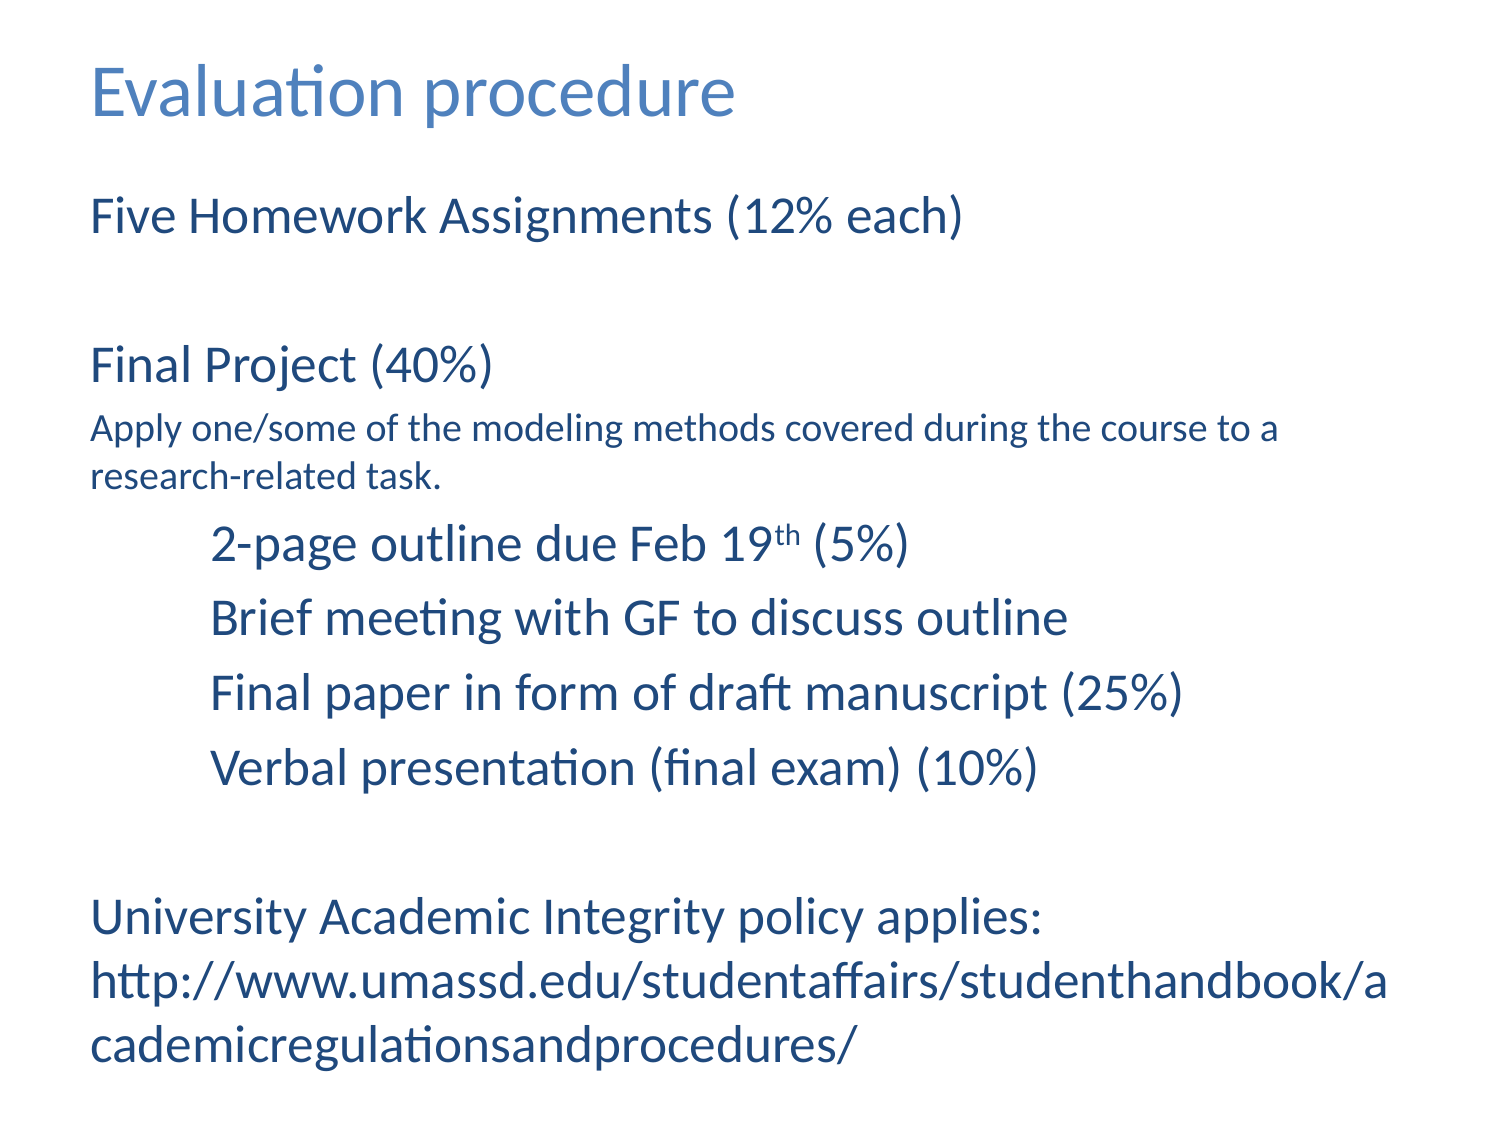

# Evaluation procedure
Five Homework Assignments (12% each)

Final Project (40%)
Apply one/some of the modeling methods covered during the course to a research-related task.
	2-page outline due Feb 19th (5%)
	Brief meeting with GF to discuss outline
	Final paper in form of draft manuscript (25%)
	Verbal presentation (final exam) (10%)

University Academic Integrity policy applies: http://www.umassd.edu/studentaffairs/studenthandbook/academicregulationsandprocedures/